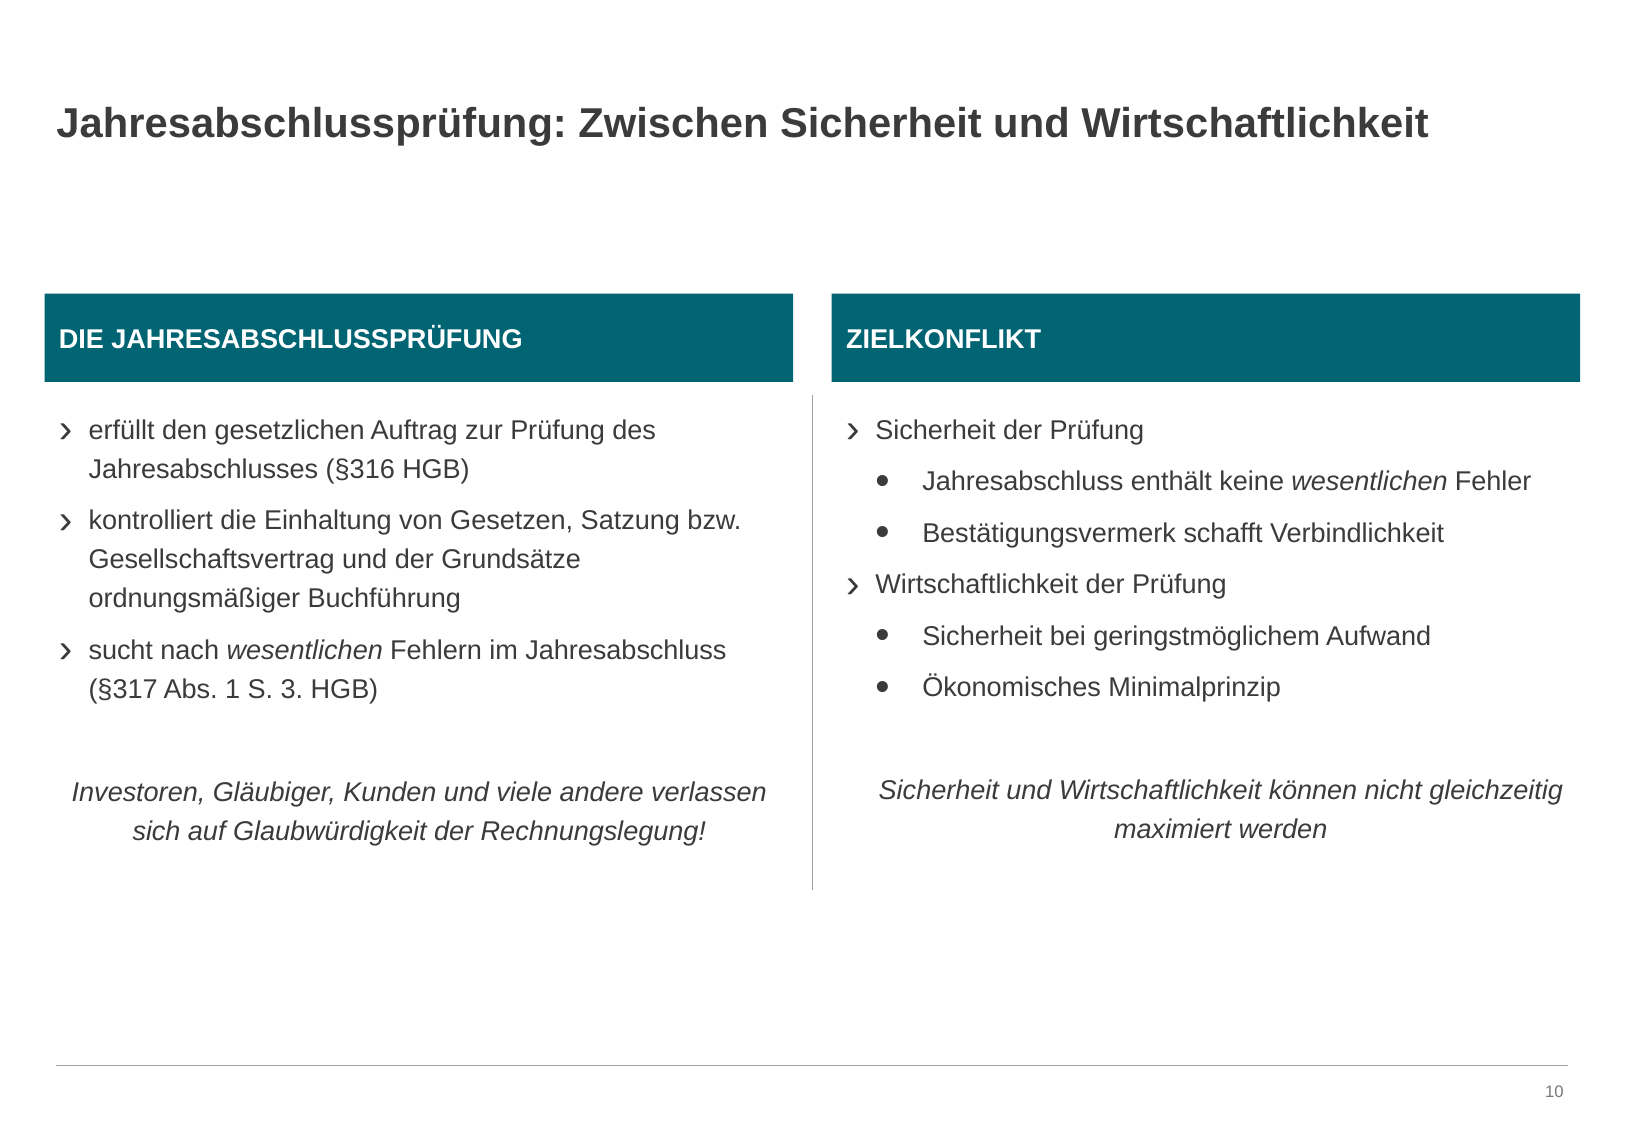

# Jahresabschlussprüfung: Zwischen Sicherheit und Wirtschaftlichkeit
Die Jahresabschlussprüfung
Zielkonflikt
erfüllt den gesetzlichen Auftrag zur Prüfung des Jahresabschlusses (§316 HGB)
kontrolliert die Einhaltung von Gesetzen, Satzung bzw. Gesellschaftsvertrag und der Grundsätze ordnungsmäßiger Buchführung
sucht nach wesentlichen Fehlern im Jahresabschluss (§317 Abs. 1 S. 3. HGB)

Investoren, Gläubiger, Kunden und viele andere verlassen sich auf Glaubwürdigkeit der Rechnungslegung!
Sicherheit der Prüfung
Jahresabschluss enthält keine wesentlichen Fehler
Bestätigungsvermerk schafft Verbindlichkeit
Wirtschaftlichkeit der Prüfung
Sicherheit bei geringstmöglichem Aufwand
Ökonomisches Minimalprinzip

Sicherheit und Wirtschaftlichkeit können nicht gleichzeitig maximiert werden

10